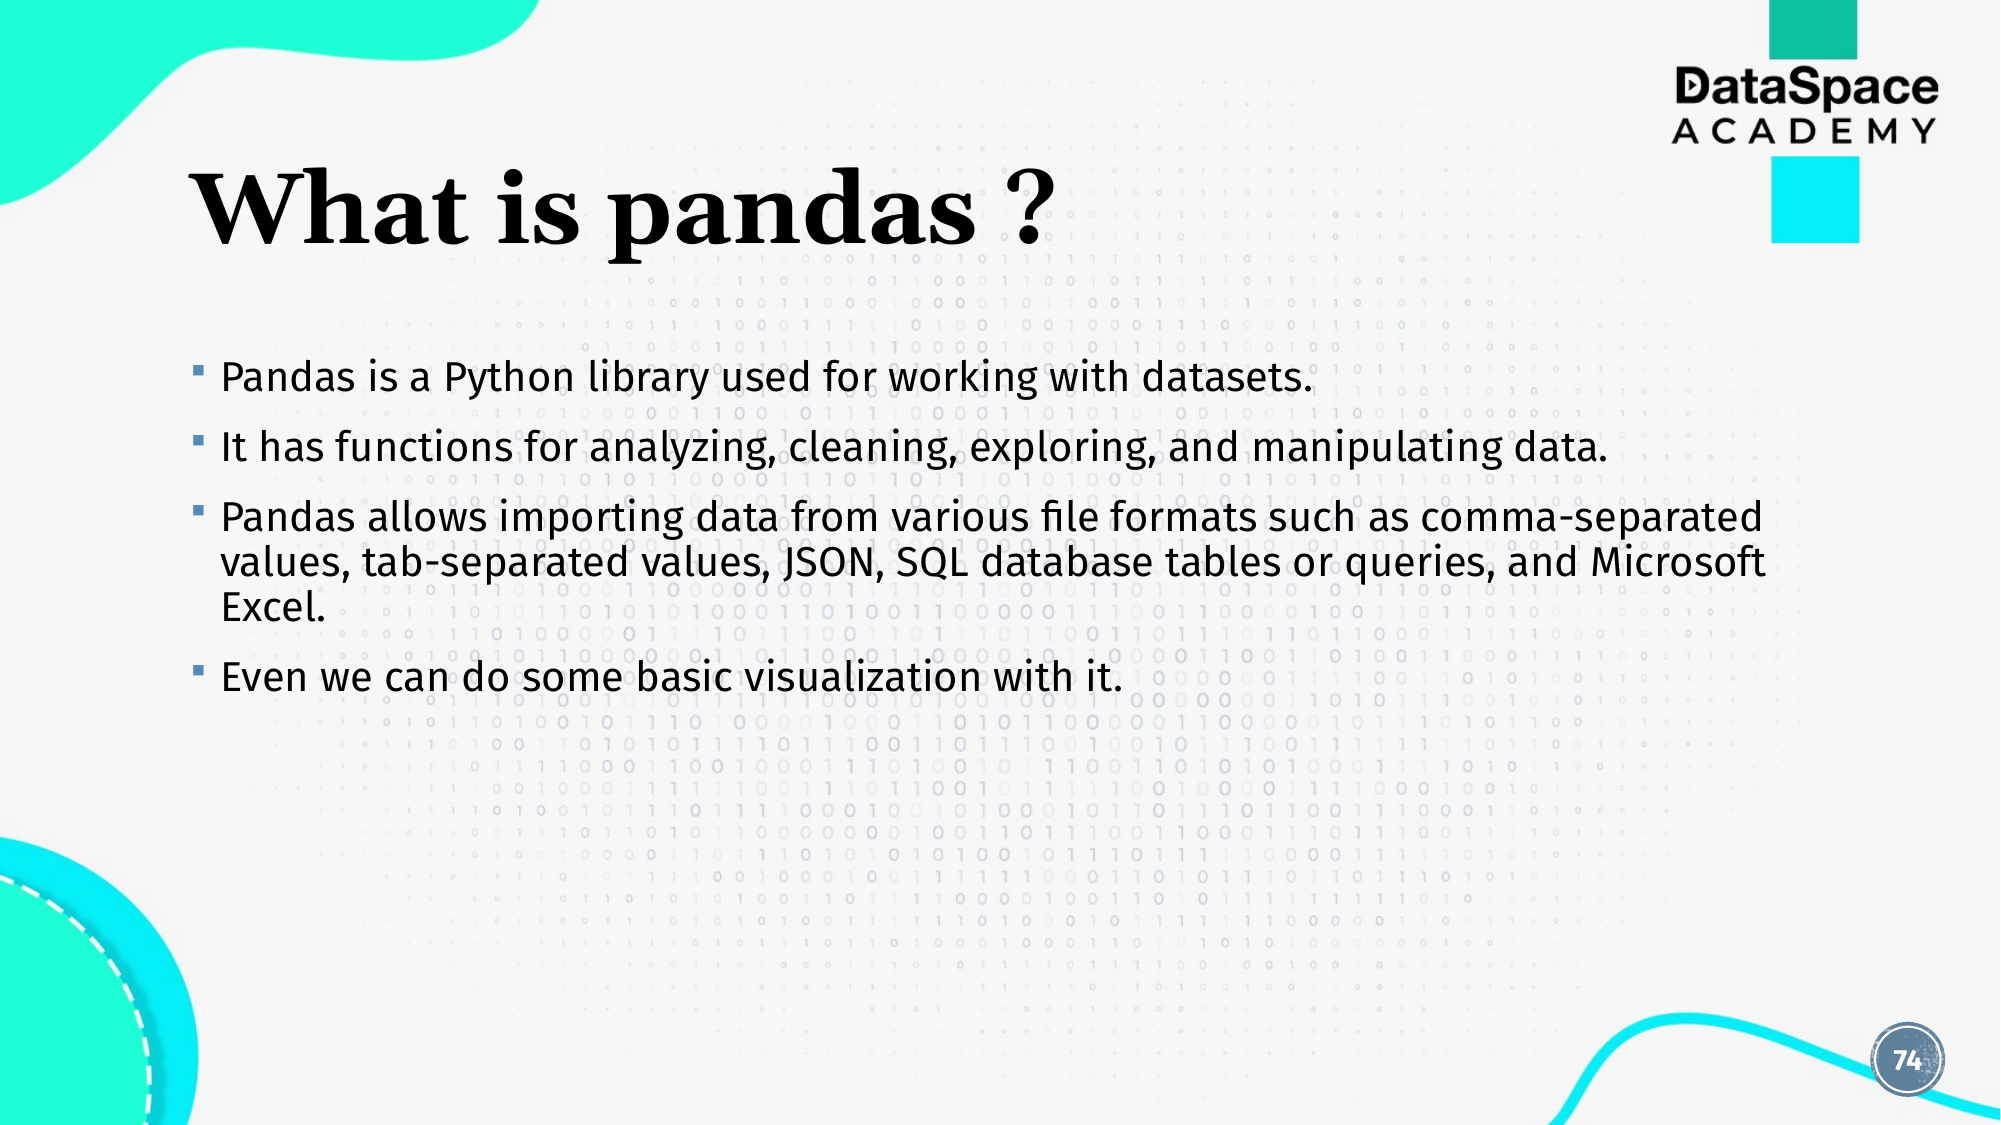

# What is pandas ?
Pandas is a Python library used for working with datasets.
It has functions for analyzing, cleaning, exploring, and manipulating data.
Pandas allows importing data from various file formats such as comma-separated values, tab-separated values, JSON, SQL database tables or queries, and Microsoft Excel.
Even we can do some basic visualization with it.

74